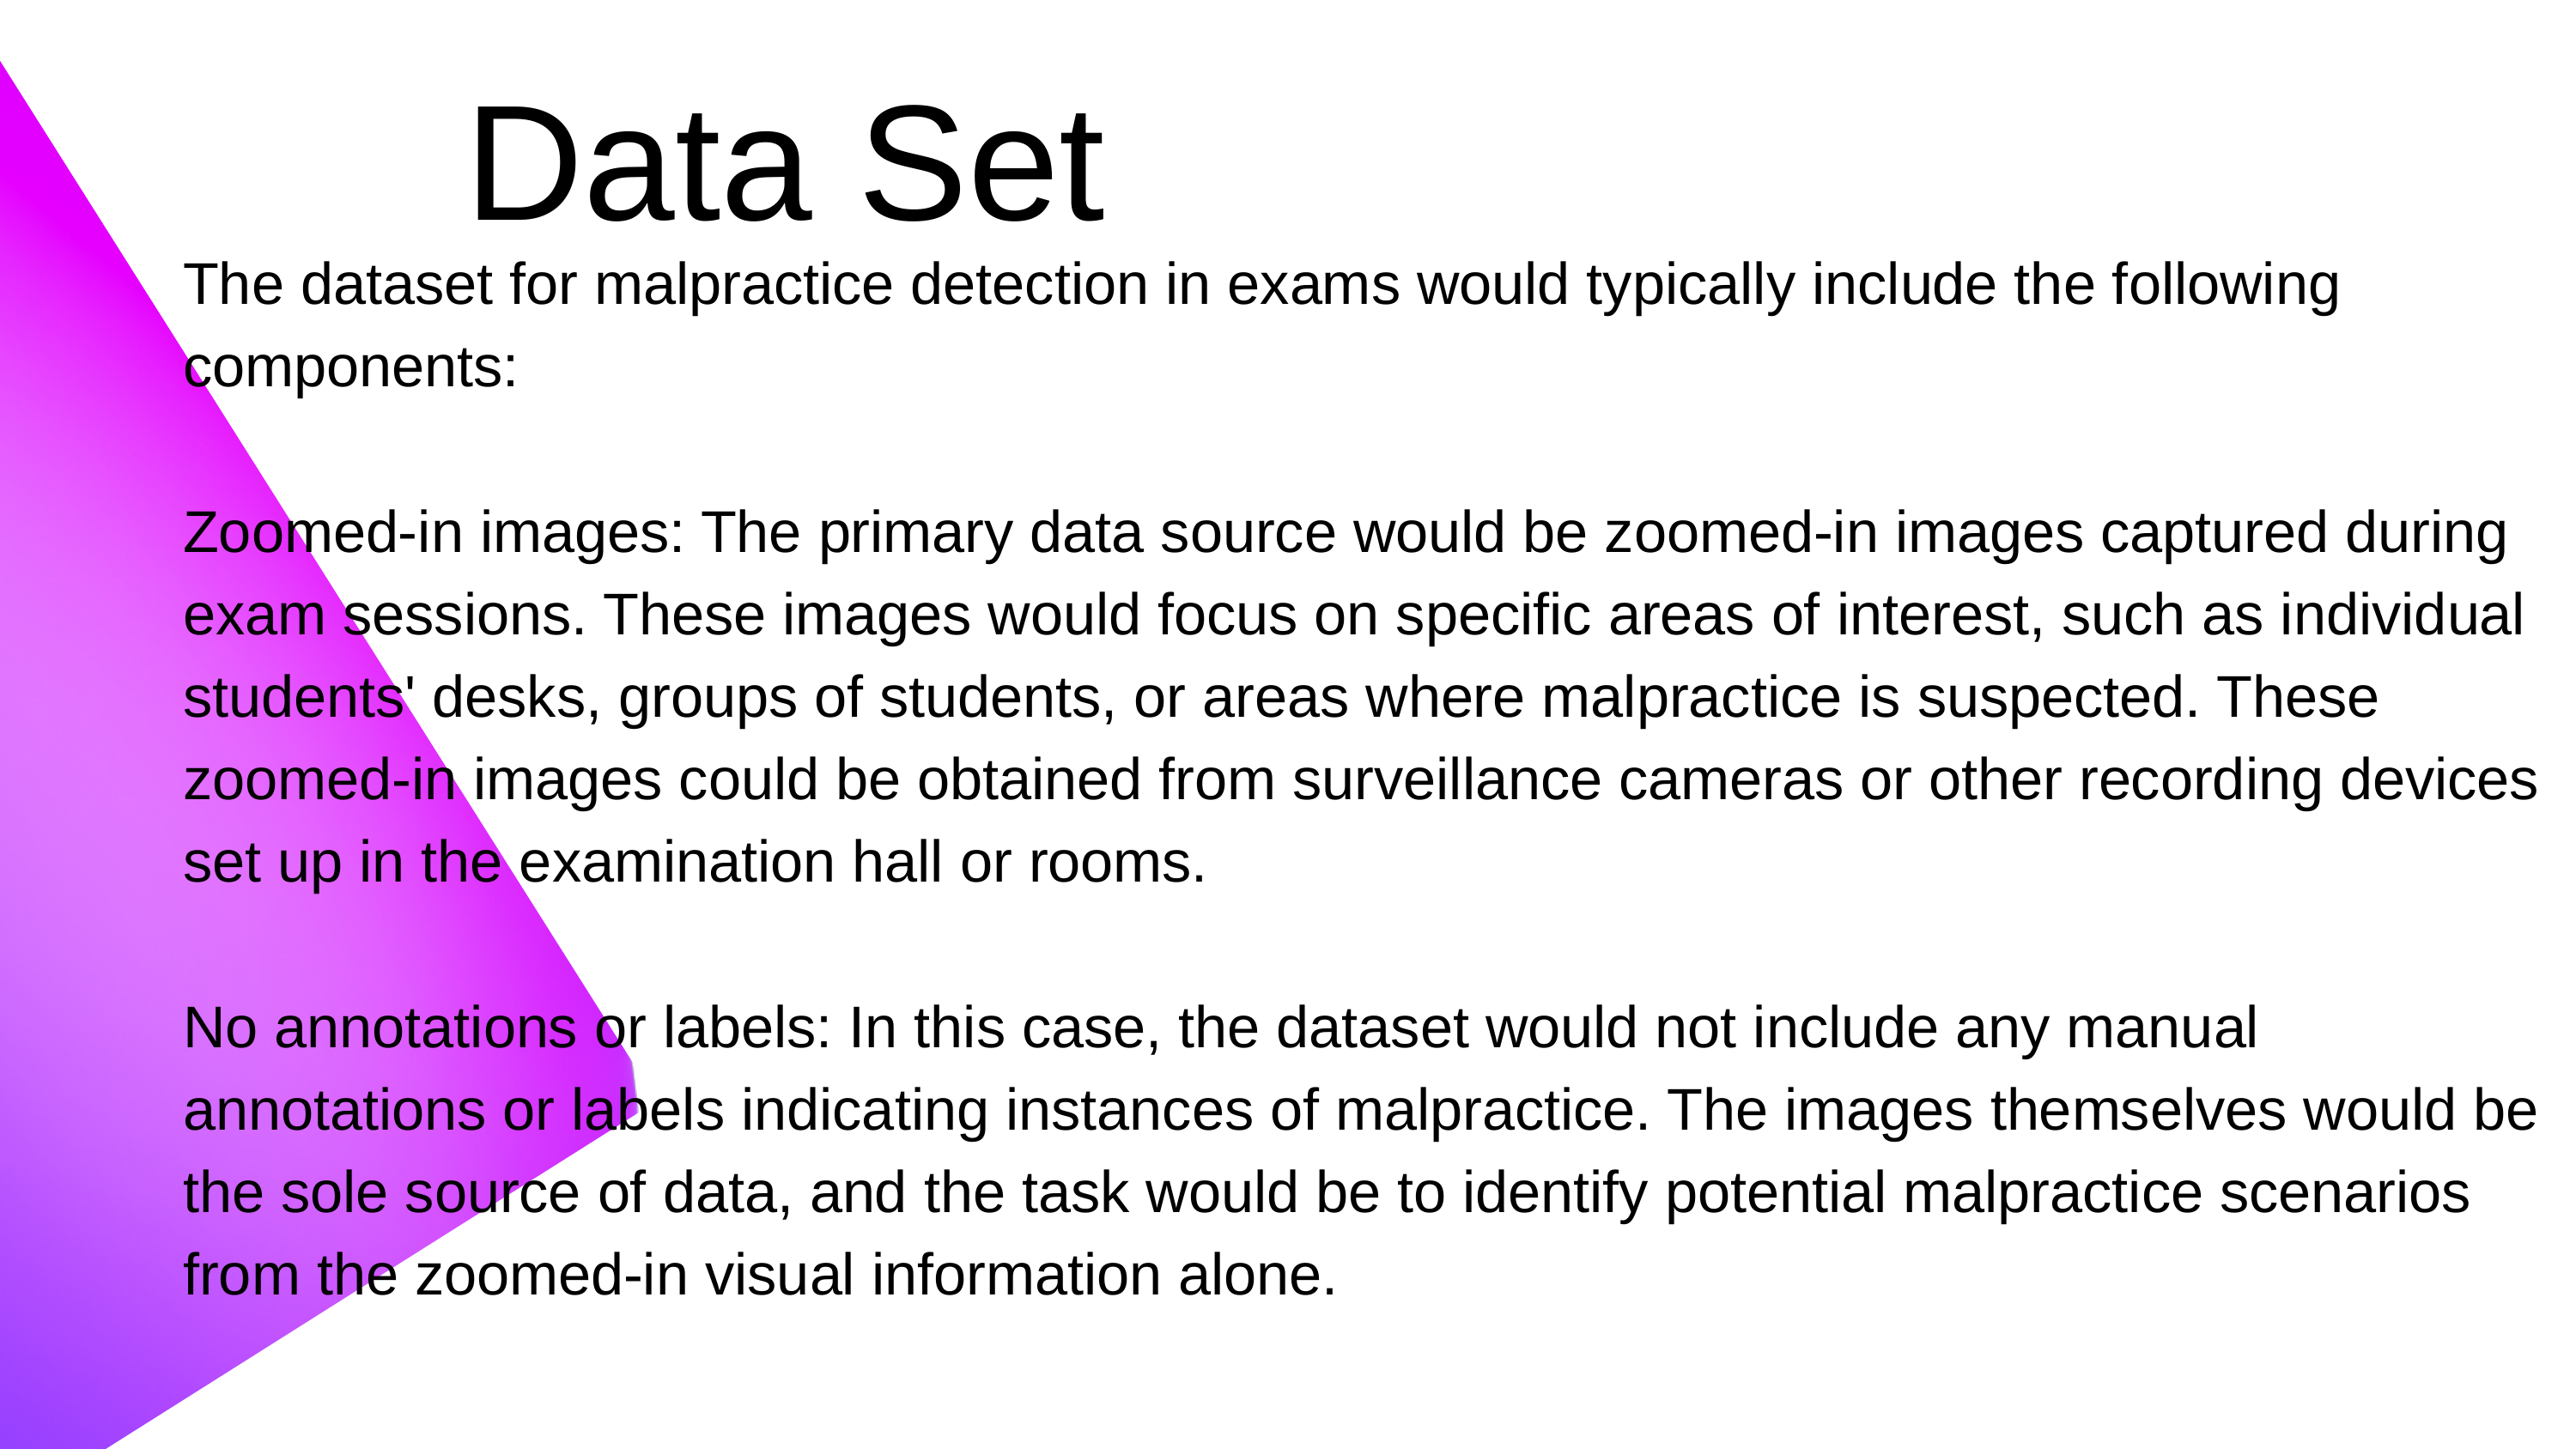

Data Set
The dataset for malpractice detection in exams would typically include the following components:

Zoomed-in images: The primary data source would be zoomed-in images captured during exam sessions. These images would focus on specific areas of interest, such as individual students' desks, groups of students, or areas where malpractice is suspected. These zoomed-in images could be obtained from surveillance cameras or other recording devices set up in the examination hall or rooms.

No annotations or labels: In this case, the dataset would not include any manual annotations or labels indicating instances of malpractice. The images themselves would be the sole source of data, and the task would be to identify potential malpractice scenarios from the zoomed-in visual information alone.